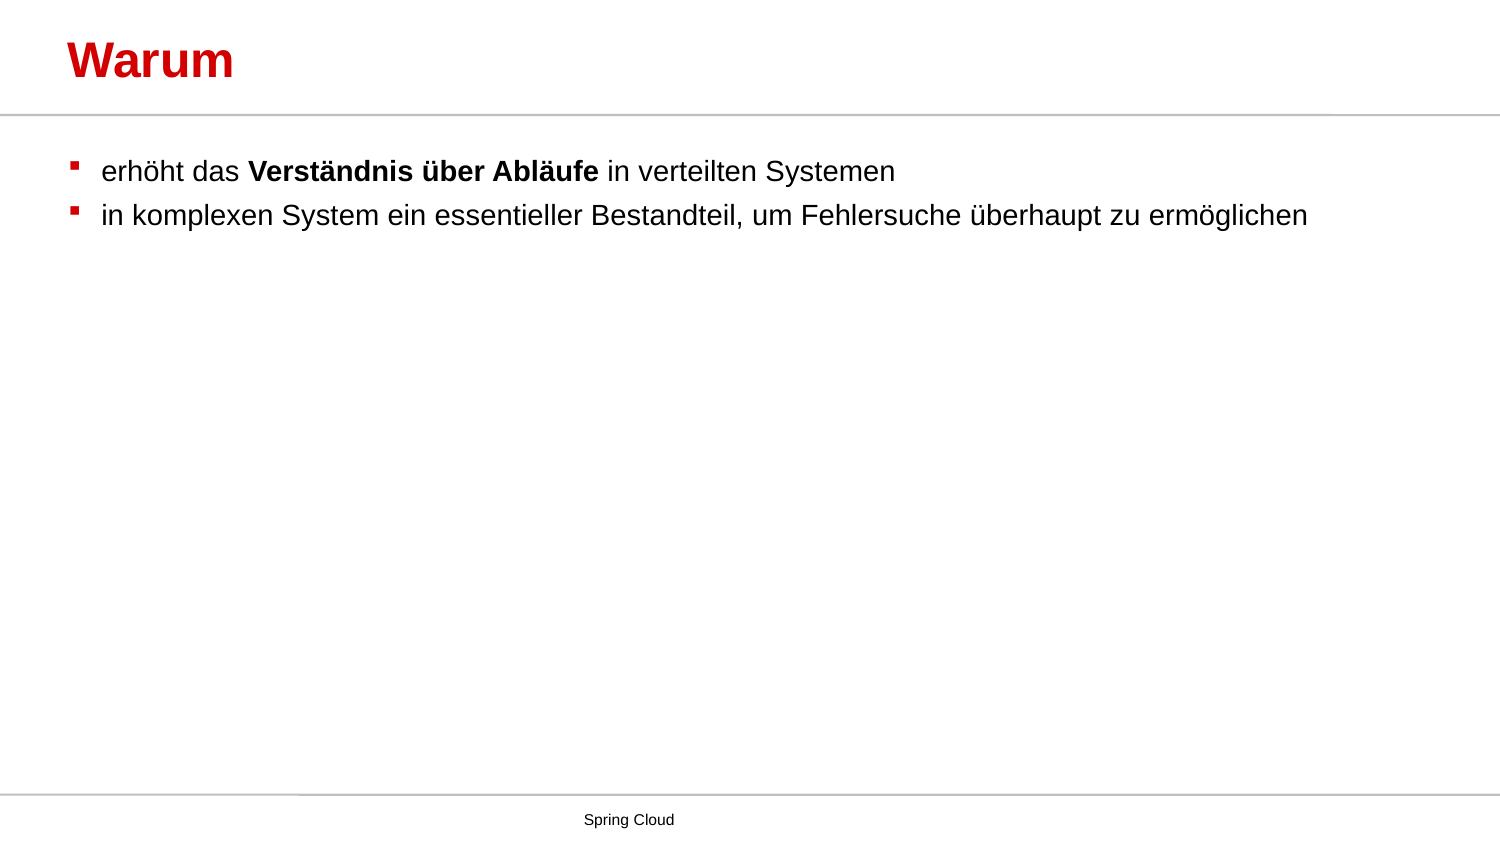

# Warum
erhöht das Verständnis über Abläufe in verteilten Systemen
in komplexen System ein essentieller Bestandteil, um Fehlersuche überhaupt zu ermöglichen
Spring Cloud